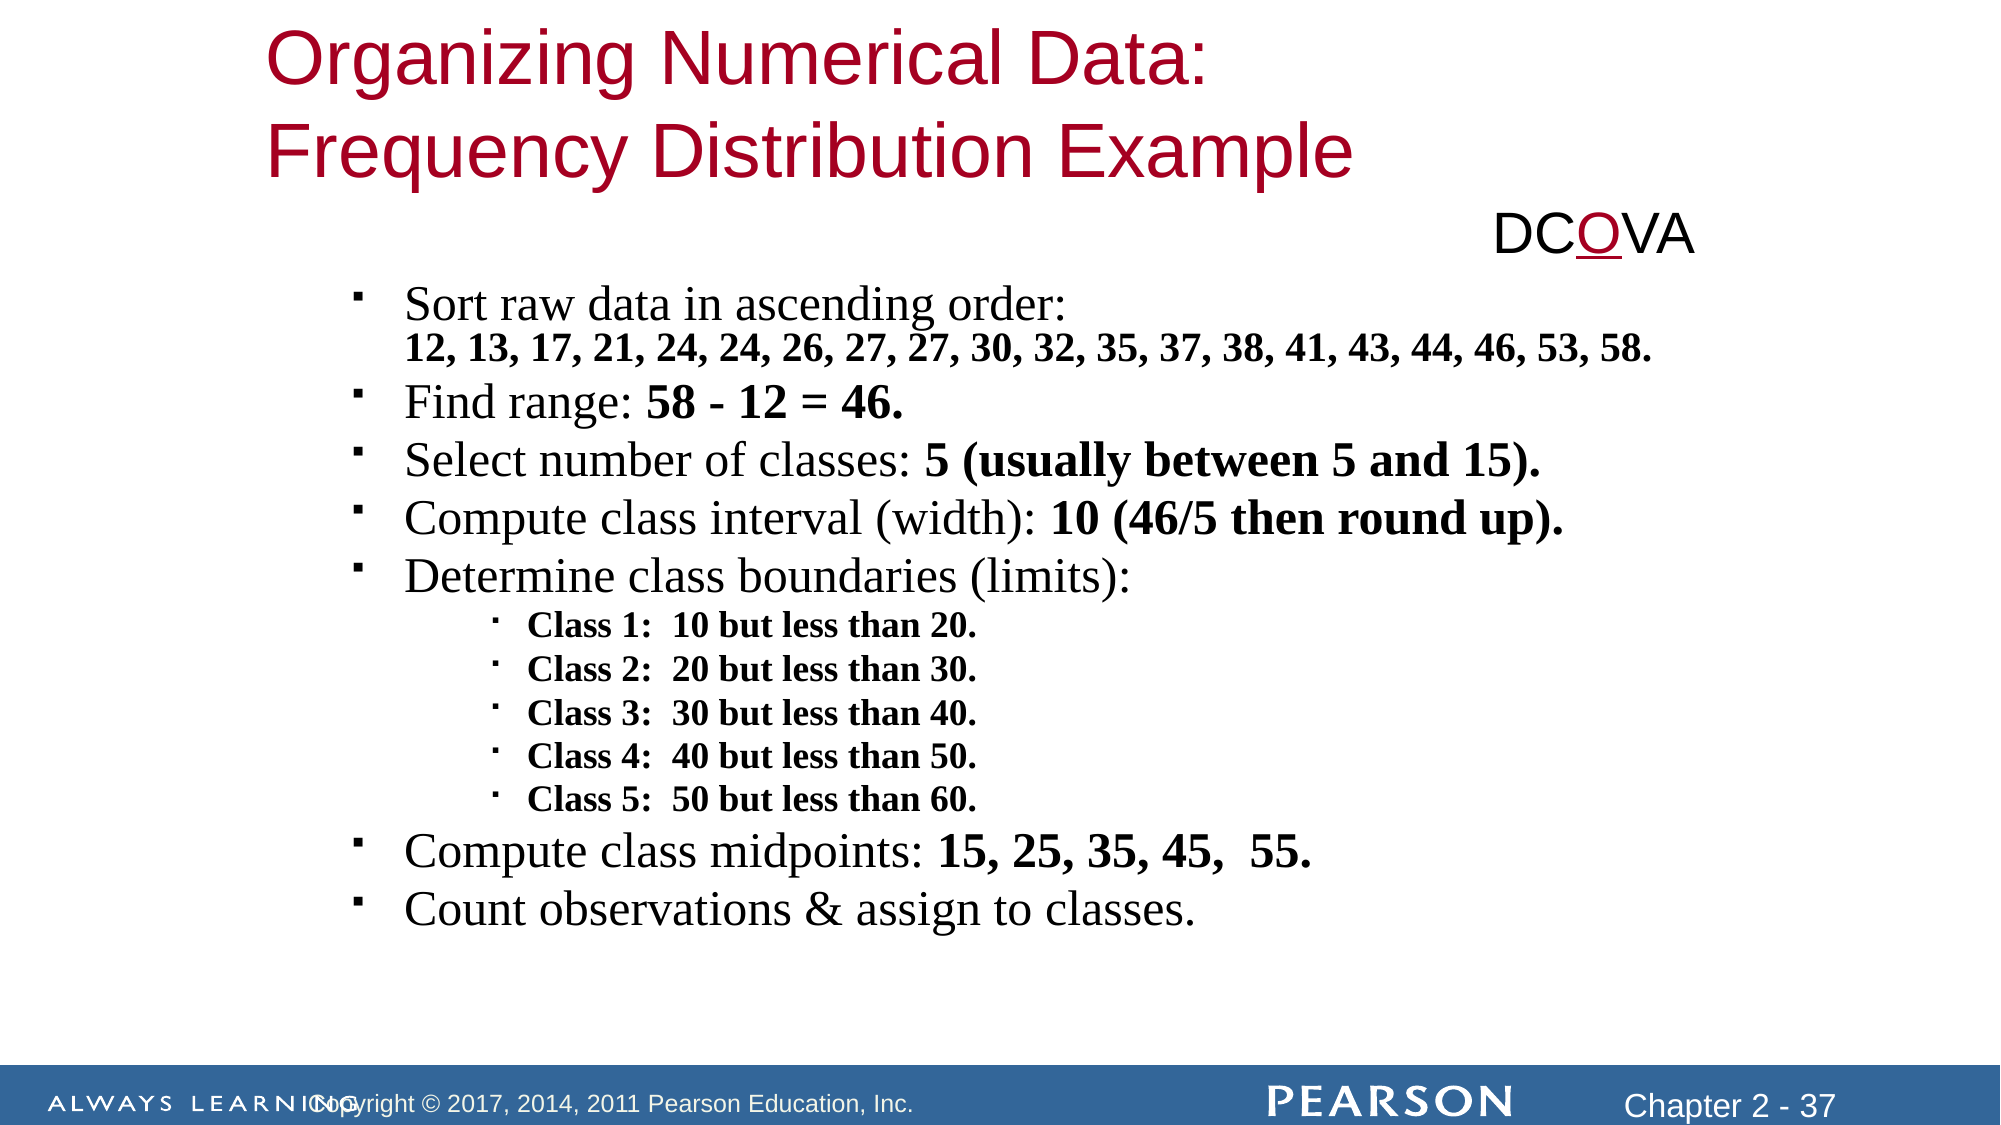

Organizing Numerical Data:
Frequency Distribution Example
DCOVA
Sort raw data in ascending order:
12, 13, 17, 21, 24, 24, 26, 27, 27, 30, 32, 35, 37, 38, 41, 43, 44, 46, 53, 58.
Find range: 58 - 12 = 46.
Select number of classes: 5 (usually between 5 and 15).
Compute class interval (width): 10 (46/5 then round up).
Determine class boundaries (limits):
Class 1:  10 but less than 20.
Class 2:  20 but less than 30.
Class 3:  30 but less than 40.
Class 4:  40 but less than 50.
Class 5:  50 but less than 60.
Compute class midpoints: 15, 25, 35, 45,  55.
Count observations & assign to classes.